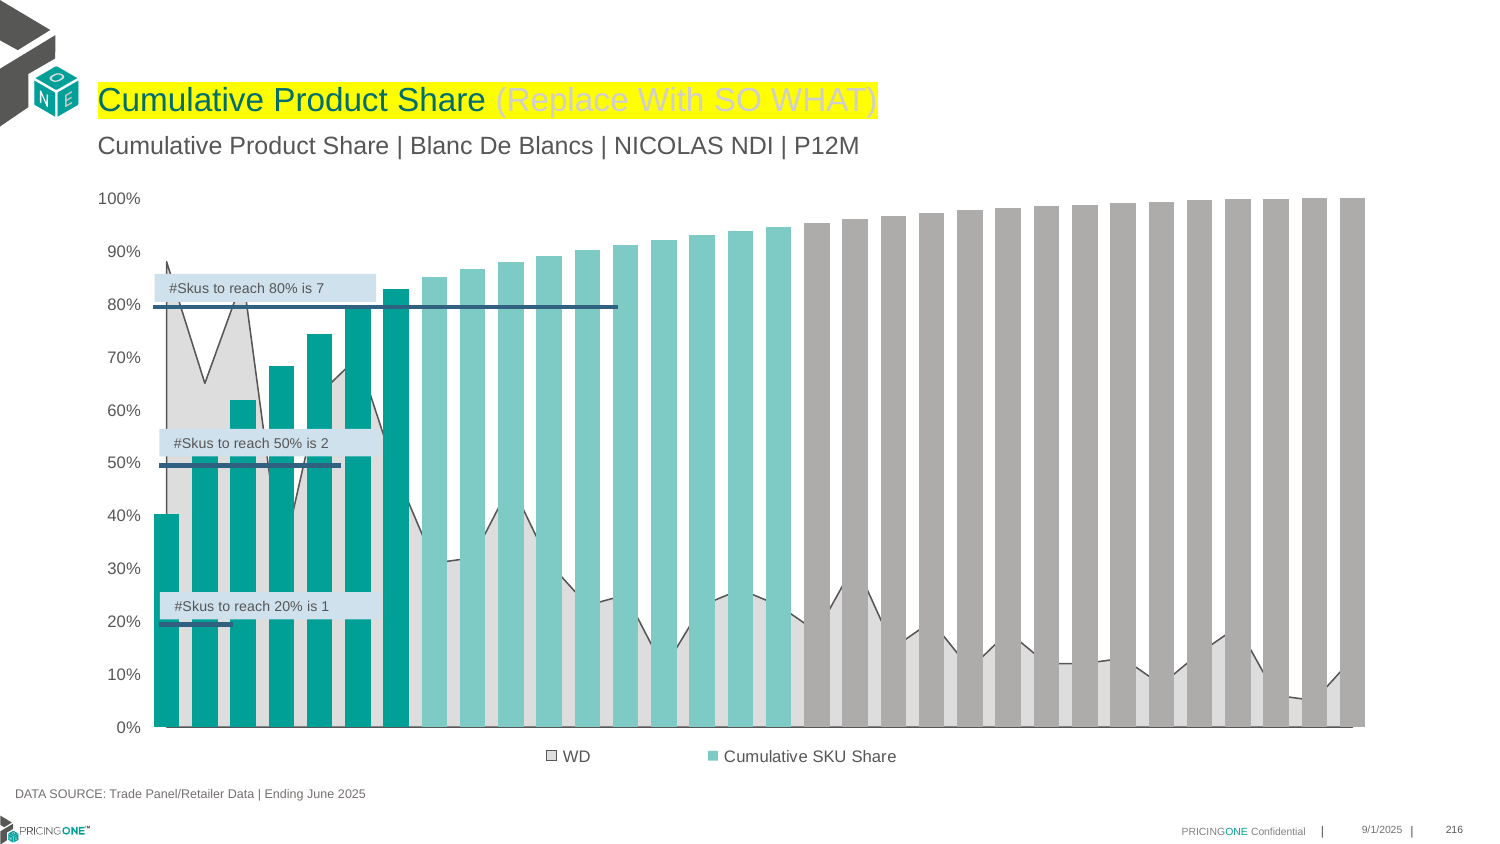

# Cumulative Product Share (Replace With SO WHAT)
Cumulative Product Share | Blanc De Blancs | NICOLAS NDI | P12M

### Chart

| Category | WD | Cumulative SKU Share |
|---|---|---|
| Ruinart | 0.88 | 0.4029801661564 |
| Ruinart | 0.65 | 0.5323190641369968 |
| Malard | 0.85 | 0.6181221664539468 |
| Ruinart | 0.31 | 0.6822121821926067 |
| Nicolas | 0.63 | 0.7441254081480844 |
| De Bligny | 0.7 | 0.7926255373460391 |
| Besserat De | 0.48 | 0.8293412470343197 |
| De Venoge | 0.31 | 0.8509603714636954 |
| Delamotte | 0.32 | 0.8658768626038478 |
| Henriot | 0.46 | 0.8795640156290374 |
| Henriot | 0.31 | 0.8916224914063784 |
| Deutz | 0.23 | 0.9021540822638613 |
| Nicolas | 0.25 | 0.912239352914001 |
| Taittinger | 0.11 | 0.9212832097470068 |
| Ruinart | 0.23 | 0.9300530103123458 |
| Nicolas | 0.26 | 0.9379223402839222 |
| Perrier Jou | 0.23 | 0.9454001613016889 |
| Nicolas | 0.18 | 0.9528075107077698 |
| Ayala | 0.31 | 0.9599486340252601 |
| Ruinart | 0.15 | 0.9665338146283405 |
| Ayala | 0.2 | 0.9728997502172875 |
| Taittinger | 0.11 | 0.9772220090673474 |
| Ruinart | 0.18 | 0.9811214382472927 |
| Taittinger | 0.12 | 0.9847389809804951 |
| All Others | 0.12 | 0.9878084111783637 |
| Deutz | 0.13 | 0.990783879227318 |
| Lanson | 0.08 | 0.9933600081433863 |
| Vesselle | 0.14 | 0.9959283068803785 |
| Besserat De | 0.19 | 0.9978936818285036 |
| De Venoge | 0.06 | 0.998911605108409 |
| Delamotte | 0.05 | 0.9997729248067906 |
| All Others | 0.13 | 1.0000000000000002 |
#Skus to reach 80% is 7
#Skus to reach 50% is 2
#Skus to reach 20% is 1
DATA SOURCE: Trade Panel/Retailer Data | Ending June 2025

9/1/2025
216